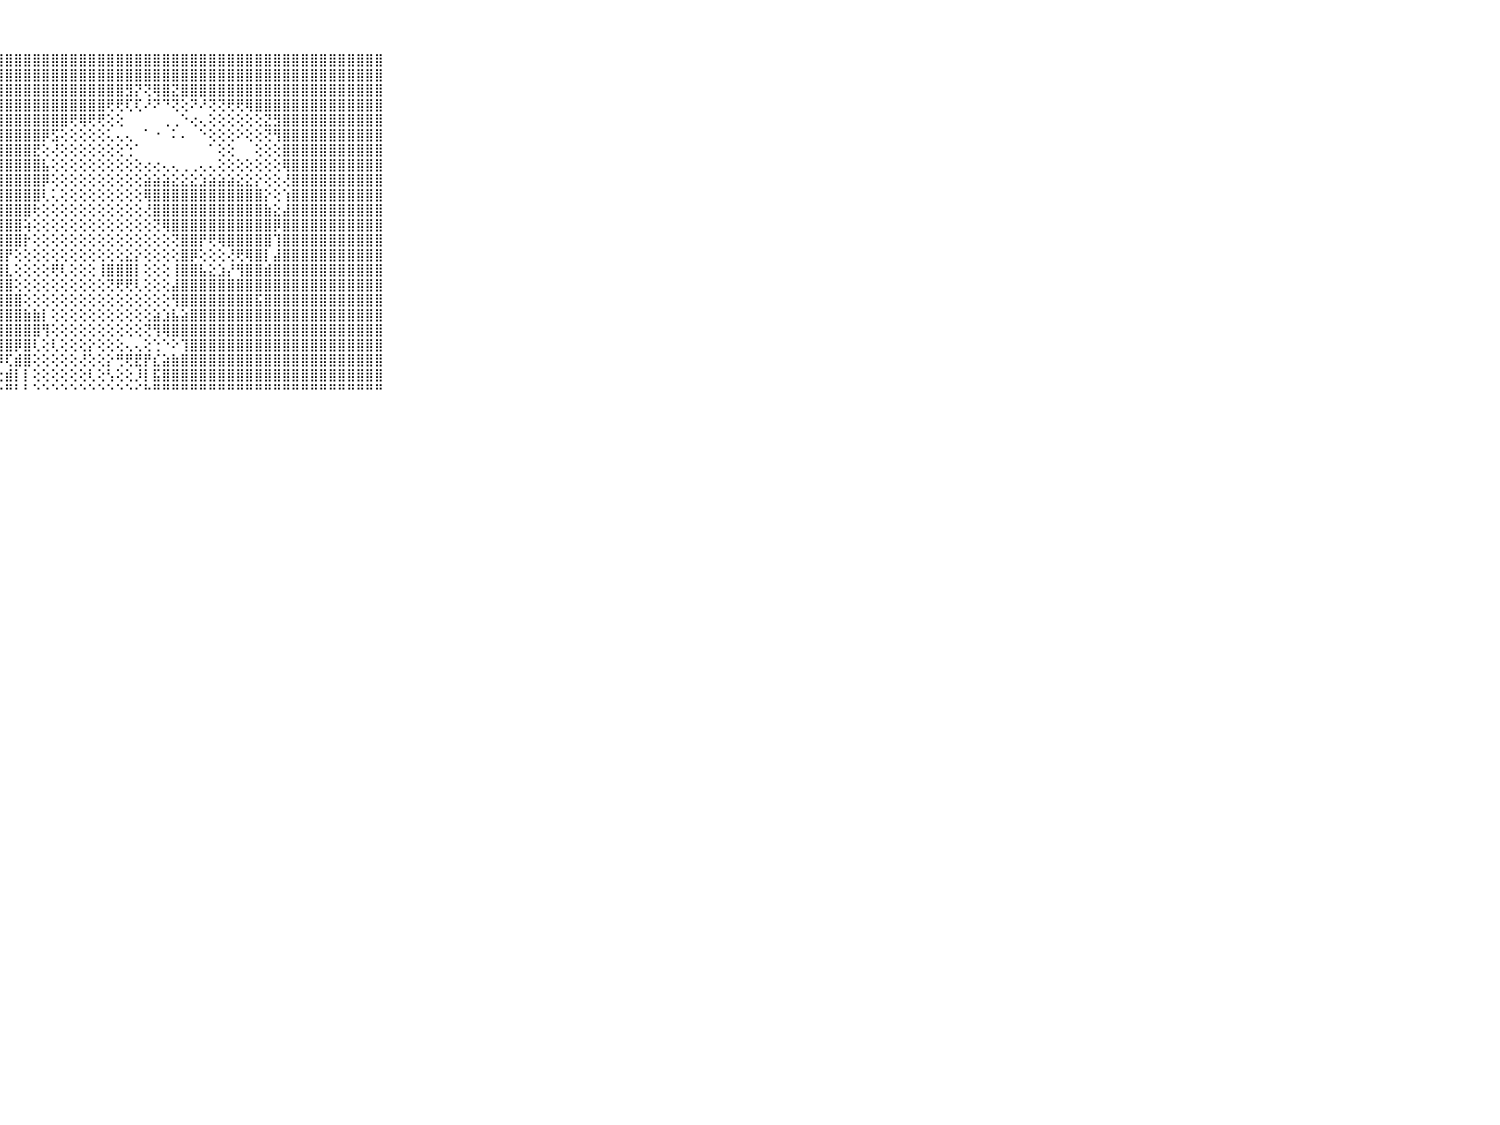

⠀⠀⠀⠀⠀⠀⠀⠀⠀⠀⠀⣿⣿⣿⣿⣿⣿⣿⣿⣿⣿⣿⣿⣿⣿⣿⣿⣿⣿⣿⣿⣿⣿⣿⣿⣿⣿⣿⣿⣿⣿⣿⣿⣿⣿⣿⣿⣿⣿⣿⣿⣿⣿⣿⣿⣿⣿⣿⣿⣿⣿⣿⣿⣿⣿⣿⣿⣿⣿⠀⠀⠀⠀⠀⠀⠀⠀⠀⠀⠀⠀
⠀⠀⠀⠀⠀⠀⠀⠀⠀⠀⠀⣿⣿⣿⣿⣿⣿⣿⣿⣿⣿⣿⣿⣿⣿⣿⣿⣿⣿⣿⣿⣿⣿⣿⣿⣿⣿⣿⣿⣿⣿⣿⣿⣿⣿⣿⣿⣿⣿⣿⣿⣿⣿⣿⣿⣿⣿⣿⣿⣿⣿⣿⣿⣿⣿⣿⣿⣿⣿⠀⠀⠀⠀⠀⠀⠀⠀⠀⠀⠀⠀
⠀⠀⠀⠀⠀⠀⠀⠀⠀⠀⠀⣿⣿⣿⣿⣿⣿⣿⣿⣿⣿⣿⣿⣿⣿⣿⣿⣿⣿⣿⣿⣿⣿⣿⣿⣿⣿⣿⣿⣿⣿⣻⡝⢝⢿⣿⣝⣿⣿⣿⣿⣿⣿⣿⣿⣿⣿⣿⣿⣿⣿⣿⣿⣿⣿⣿⣿⣿⣿⠀⠀⠀⠀⠀⠀⠀⠀⠀⠀⠀⠀
⠀⠀⠀⠀⠀⠀⠀⠀⠀⠀⠀⣿⣿⣿⣿⣿⣿⣿⣿⣿⣿⣿⣿⣿⣿⣿⣿⣿⣿⣿⣿⣿⣿⣿⣿⣿⣿⣿⣿⢟⢟⢏⢏⠜⠝⠙⢝⢕⠝⠜⢝⢝⢟⢟⢿⣿⣿⣿⣿⣿⣿⣿⣿⣿⣿⣿⣿⣿⣿⠀⠀⠀⠀⠀⠀⠀⠀⠀⠀⠀⠀
⠀⠀⠀⠀⠀⠀⠀⠀⠀⠀⠀⣿⣿⣿⣿⣿⣿⣿⣿⣿⣿⣿⣿⣿⣿⣿⣿⣿⣿⣿⣿⣿⣿⣿⣿⢟⢿⢟⢟⢕⢕⠀⠀⠀⠀⢀⢀⠑⢔⢄⢕⢕⢕⢕⢕⢕⣝⣻⣿⣿⣿⣿⣿⣿⣿⣿⣿⣿⣿⠀⠀⠀⠀⠀⠀⠀⠀⠀⠀⠀⠀
⠀⠀⠀⠀⠀⠀⠀⠀⠀⠀⠀⣿⣿⣿⣿⣿⣿⣿⣿⣿⣿⣿⣿⣿⣿⣿⣿⣿⣿⣿⣿⣿⡿⣫⢕⢕⢕⢕⢕⢅⢄⢄⠀⠁⠐⠀⠅⠄⠀⠑⢕⢕⢕⠕⢕⢕⢝⢻⣿⣿⣿⣿⣿⣿⣿⣿⣿⣿⣿⠀⠀⠀⠀⠀⠀⠀⠀⠀⠀⠀⠀
⠀⠀⠀⠀⠀⠀⠀⠀⠀⠀⠀⣿⣿⣿⣿⣿⣿⣿⣿⣿⣿⣿⣿⣿⣿⣿⣿⣿⣿⣿⣿⣟⢕⢜⢕⢕⢕⢕⢕⢕⢕⢑⠁⠀⠀⠀⠀⠀⠀⠀⠁⢕⢕⠀⠀⢕⢕⢕⣿⣿⣿⣿⣿⣿⣿⣿⣿⣿⣿⠀⠀⠀⠀⠀⠀⠀⠀⠀⠀⠀⠀
⠀⠀⠀⠀⠀⠀⠀⠀⠀⠀⠀⣿⣿⣿⣿⣿⣿⣿⣿⣿⣿⣿⣿⣿⣿⣿⣿⣿⣿⣿⣿⣿⣧⢕⢕⢕⢕⢕⢕⢕⢕⢕⢕⢔⢔⢄⢄⢀⢀⢄⢄⢕⢕⢕⢕⢕⢕⢕⢿⣿⣿⣿⣿⣿⣿⣿⣿⣿⣿⠀⠀⠀⠀⠀⠀⠀⠀⠀⠀⠀⠀
⠀⠀⠀⠀⠀⠀⠀⠀⠀⠀⠀⣿⣿⣿⣿⣿⣿⣿⣿⣿⣿⣿⣿⣿⣿⣿⣿⣿⣿⣿⣿⣿⡿⢕⢕⢕⢕⢕⢕⢕⢕⢕⢕⣵⣵⣵⣕⣕⣕⣱⣵⣵⣵⣕⣕⡕⢕⢕⢜⣿⣿⣿⣿⣿⣿⣿⣿⣿⣿⠀⠀⠀⠀⠀⠀⠀⠀⠀⠀⠀⠀
⠀⠀⠀⠀⠀⠀⠀⠀⠀⠀⠀⣿⣿⣿⣿⣿⣿⣿⣿⣿⣿⣿⣿⣿⣿⣿⣿⣿⣿⣿⣿⣿⢇⢅⢕⢕⢕⢕⢕⢕⢕⢕⢕⢿⣿⣿⣿⣿⣿⣿⣿⣿⣿⣿⣿⣿⡕⢕⢱⣿⣿⣿⣿⣿⣿⣿⣿⣿⣿⠀⠀⠀⠀⠀⠀⠀⠀⠀⠀⠀⠀
⠀⠀⠀⠀⠀⠀⠀⠀⠀⠀⠀⣿⣿⣿⣿⣿⣿⣿⣿⣿⣿⣿⣿⣿⣿⣿⣿⣿⣿⣿⣿⢗⢕⢕⢕⢕⢕⢕⢕⢕⢕⢕⢕⢜⣿⣿⣿⣿⣿⣿⣿⣿⣿⣿⣿⣿⣷⣕⣼⣿⣿⣿⣿⣿⣿⣿⣿⣿⣿⠀⠀⠀⠀⠀⠀⠀⠀⠀⠀⠀⠀
⠀⠀⠀⠀⠀⠀⠀⠀⠀⠀⠀⣿⣿⣿⣿⣿⣿⣿⣿⣿⣿⣿⣿⣿⣿⣿⣿⣿⣿⣿⢵⢕⢕⢕⢕⢕⢕⢕⢕⢕⢕⢕⢕⢕⢝⢿⣿⣿⣿⣿⣿⣿⣿⣿⣿⣿⣿⡿⣿⣿⣿⣿⣿⣿⣿⣿⣿⣿⣿⠀⠀⠀⠀⠀⠀⠀⠀⠀⠀⠀⠀
⠀⠀⠀⠀⠀⠀⠀⠀⠀⠀⠀⣿⣿⣿⣿⣿⣿⣿⣿⣿⣿⣿⣿⣿⣿⣿⣿⣿⣿⣿⡗⢕⢕⢕⢕⢕⢕⢕⢕⢕⢕⢕⢕⢕⢕⢕⢝⣿⣿⡟⢟⢿⣿⣿⣿⣿⣿⢹⣿⣿⣿⣿⣿⣿⣿⣿⣿⣿⣿⠀⠀⠀⠀⠀⠀⠀⠀⠀⠀⠀⠀
⠀⠀⠀⠀⠀⠀⠀⠀⠀⠀⠀⣿⣿⣿⣿⣿⣿⣿⣿⣿⣿⣿⣿⣿⣿⣿⣿⣿⡟⢕⢕⢕⢕⢕⢕⢕⢕⢕⢕⢕⢕⣕⡕⢕⢕⢕⢕⣿⡿⢕⢕⢕⢜⢟⢿⣿⡇⣼⣿⣿⣿⣿⣿⣿⣿⣿⣿⣿⣿⠀⠀⠀⠀⠀⠀⠀⠀⠀⠀⠀⠀
⠀⠀⠀⠀⠀⠀⠀⠀⠀⠀⠀⣿⣿⣿⣿⣿⣿⣿⣿⣿⣿⣿⣿⣿⣿⣿⣿⣿⣇⢕⢕⢕⢕⢟⢇⢕⢕⢕⢸⣿⣿⣿⡇⢕⢕⢕⢸⣿⣿⣧⣕⣱⡜⢻⣿⣿⣾⣿⣿⣿⣿⣿⣿⣿⣿⣿⣿⣿⣿⠀⠀⠀⠀⠀⠀⠀⠀⠀⠀⠀⠀
⠀⠀⠀⠀⠀⠀⠀⠀⠀⠀⠀⣿⣿⣿⣿⣿⣿⣿⣿⣿⣿⣿⣿⣿⣿⣿⣿⣿⣿⢕⢕⢕⢕⢕⢕⢕⢕⢕⢕⢝⢟⢟⢇⢕⢕⢕⣼⣿⣿⣿⣿⣿⣿⣿⣿⣿⣿⣿⣿⣿⣿⣿⣿⣿⣿⣿⣿⣿⣿⠀⠀⠀⠀⠀⠀⠀⠀⠀⠀⠀⠀
⠀⠀⠀⠀⠀⠀⠀⠀⠀⠀⠀⣿⣿⣿⣿⣿⣿⣿⣿⣿⣿⣿⣿⣿⣿⣿⣿⣿⣿⣿⢕⢕⢕⢕⢕⢕⢕⢕⢕⢕⢕⢕⢕⢕⢕⢕⢻⣿⣿⣿⣿⣿⣿⣿⣿⣯⣿⣿⣿⣿⣿⣿⣿⣿⣿⣿⣿⣿⣿⠀⠀⠀⠀⠀⠀⠀⠀⠀⠀⠀⠀
⠀⠀⠀⠀⠀⠀⠀⠀⠀⠀⠀⣿⣿⣿⣿⣿⣿⣿⣿⣿⣿⣿⣿⣿⣿⣿⣿⣿⣿⣿⣷⣷⡇⢕⢕⢕⢕⢕⢕⢕⢕⢕⢕⢕⣵⣱⣧⣵⣿⣿⣿⣿⣿⣿⣿⣿⣿⣿⣿⣿⣿⣿⣿⣿⣿⣿⣿⣿⣿⠀⠀⠀⠀⠀⠀⠀⠀⠀⠀⠀⠀
⠀⠀⠀⠀⠀⠀⠀⠀⠀⠀⠀⣿⣿⣿⣿⣿⣿⣿⣿⣿⣿⣿⣿⣿⣿⣿⣿⣿⣿⣿⣿⣿⢻⢕⢕⢕⢕⢕⢕⢕⢕⢕⢕⢝⢻⢿⣿⣿⣿⣿⣿⣿⣿⣿⣿⣿⣿⣿⣿⣿⣿⣿⣿⣿⣿⣿⣿⣿⣿⠀⠀⠀⠀⠀⠀⠀⠀⠀⠀⠀⠀
⠀⠀⠀⠀⠀⠀⠀⠀⠀⠀⠀⣿⣿⣿⣿⣿⣿⣿⣿⣿⣿⣿⣿⣿⣿⣿⣿⣿⣿⡿⣿⢇⢕⢇⢕⢕⢕⡕⢕⢕⢕⢄⢄⢕⢑⠑⠕⢹⣿⣿⣿⣿⣿⣿⣿⣿⣿⣿⣿⣿⣿⣿⣿⣿⣿⣿⣿⣿⣿⠀⠀⠀⠀⠀⠀⠀⠀⠀⠀⠀⠀
⠀⠀⠀⠀⠀⠀⠀⠀⠀⠀⠀⣿⣿⣿⣿⣿⣿⣿⣿⣿⣿⣿⣿⣿⣿⣿⣿⡿⢏⣾⣿⢕⢕⢕⢕⢕⢜⢕⢕⡕⢛⢟⣟⡟⣎⣵⣷⣿⣿⣿⣿⣿⣿⣿⣿⣿⣿⣿⣿⣿⣿⣿⣿⣿⣿⣿⣿⣿⣿⠀⠀⠀⠀⠀⠀⠀⠀⠀⠀⠀⠀
⠀⠀⠀⠀⠀⠀⠀⠀⠀⠀⠀⣿⣿⣿⣿⣿⣿⣿⣿⣿⣿⣿⣿⣿⡿⢟⢝⢕⣾⡇⡇⢕⢕⢕⢕⢕⢕⢇⢕⢣⢕⢕⡸⡇⣯⣿⣿⣿⣿⣿⣿⣿⣿⣿⣿⣿⣿⣿⣿⣿⣿⣿⣿⣿⣿⣿⣿⣿⣿⠀⠀⠀⠀⠀⠀⠀⠀⠀⠀⠀⠀
⠀⠀⠀⠀⠀⠀⠀⠀⠀⠀⠀⠛⠛⠛⠛⠛⠛⠛⠛⠛⠛⠙⠙⠑⠑⠑⠑⠑⠛⠃⠃⠑⠑⠑⠑⠑⠑⠑⠑⠑⠑⠑⠊⠓⠛⠛⠛⠛⠛⠛⠛⠛⠛⠛⠛⠛⠛⠛⠛⠛⠛⠛⠛⠛⠛⠛⠛⠛⠛⠀⠀⠀⠀⠀⠀⠀⠀⠀⠀⠀⠀